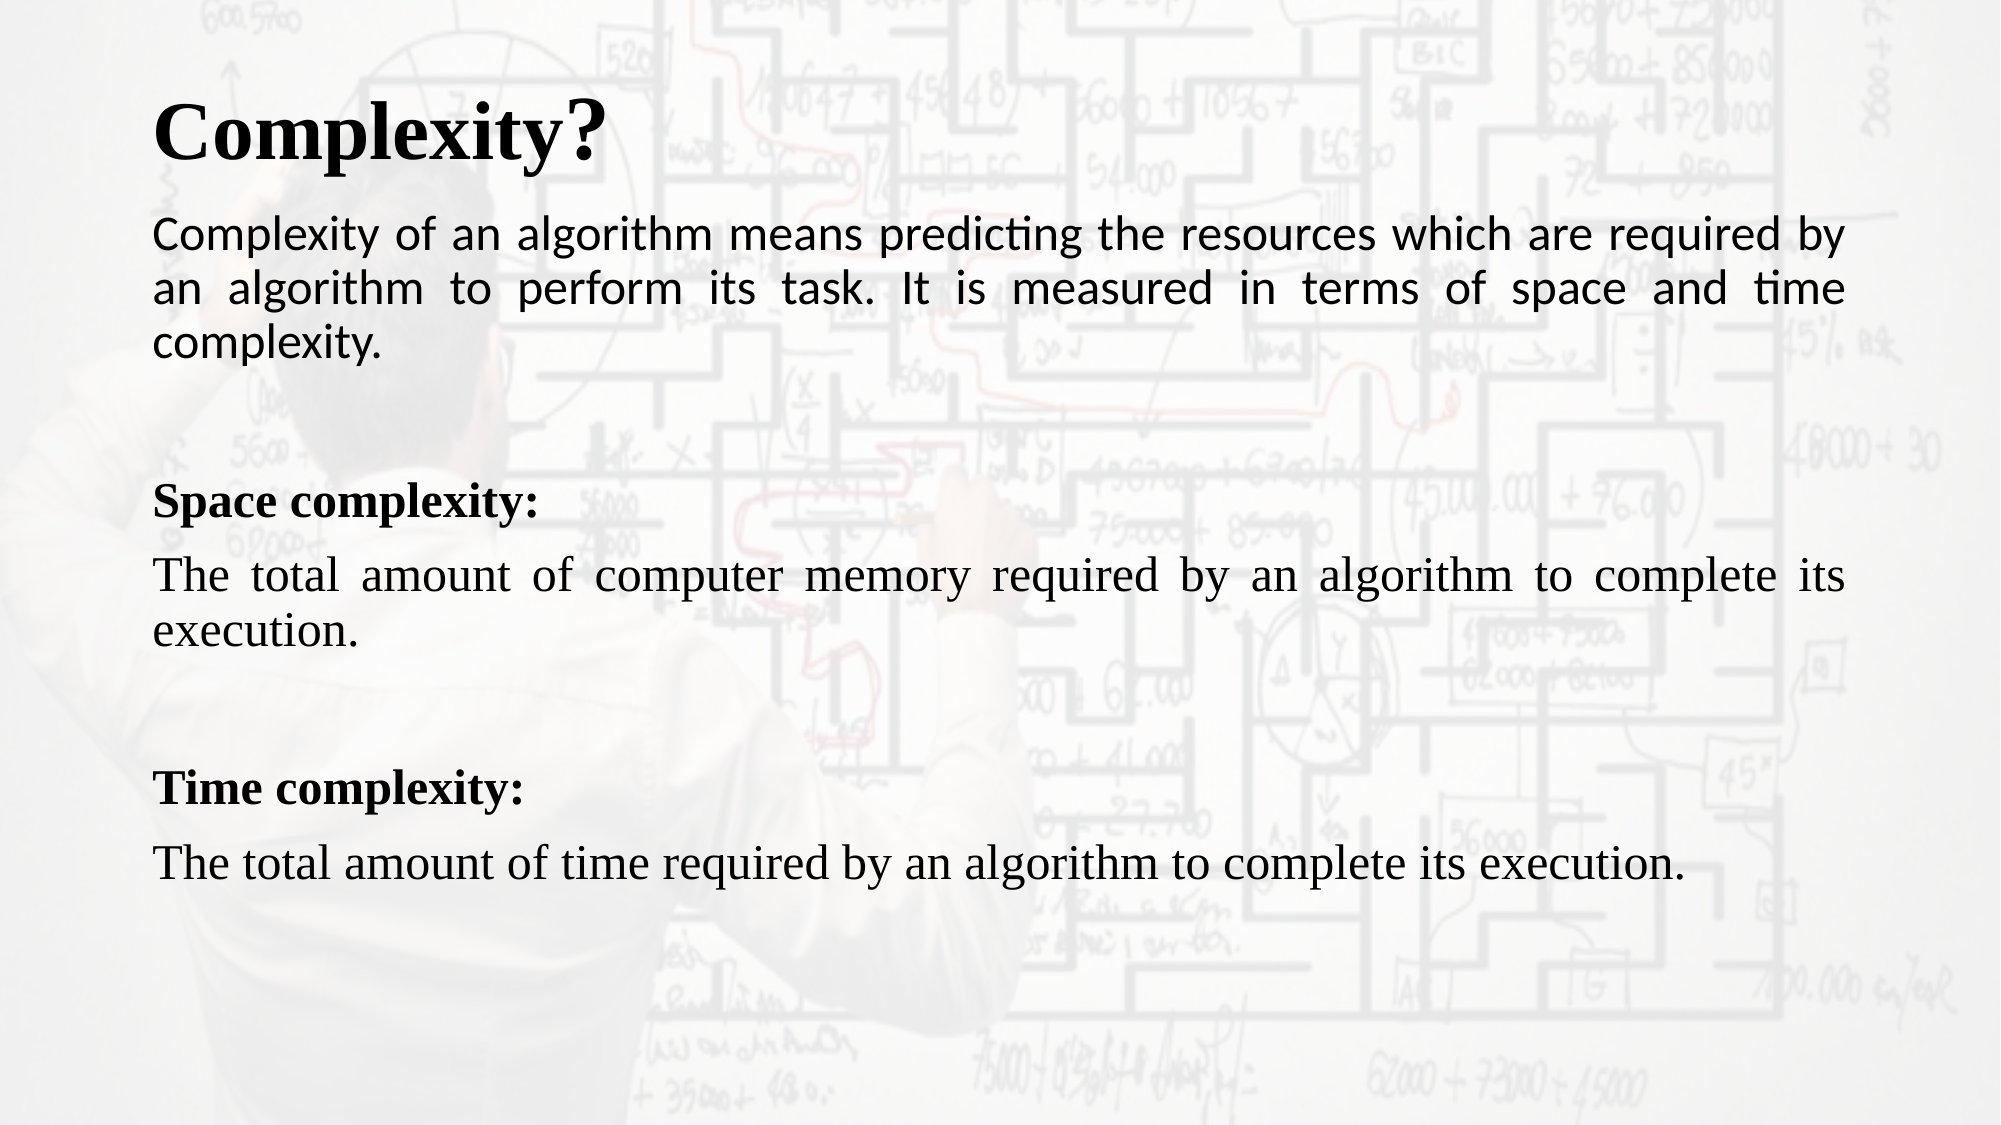

# Complexity?
Complexity of an algorithm means predicting the resources which are required by an algorithm to perform its task. It is measured in terms of space and time complexity.

Space complexity:
The total amount of computer memory required by an algorithm to complete its execution.

Time complexity:
The total amount of time required by an algorithm to complete its execution.